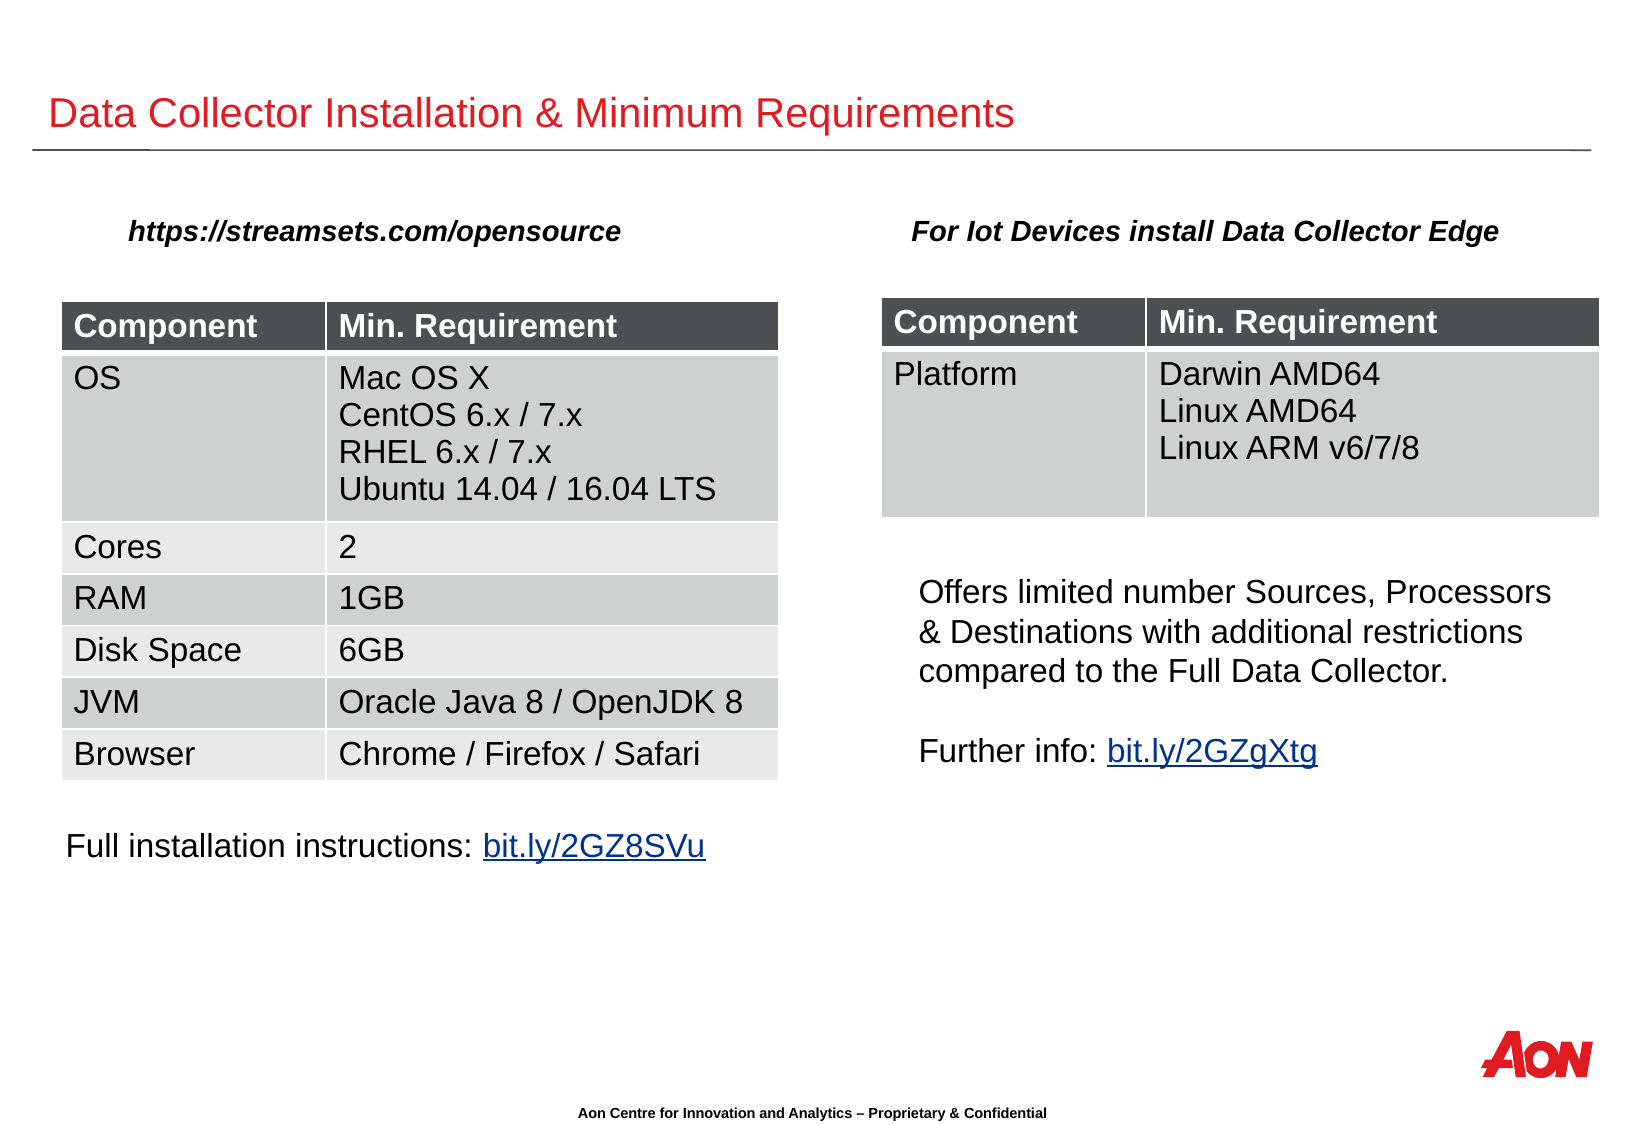

# Data Collector Installation & Minimum Requirements
https://streamsets.com/opensource
For Iot Devices install Data Collector Edge
| Component | Min. Requirement |
| --- | --- |
| Platform | Darwin AMD64 Linux AMD64 Linux ARM v6/7/8 |
| Component | Min. Requirement |
| --- | --- |
| OS | Mac OS X CentOS 6.x / 7.x RHEL 6.x / 7.x Ubuntu 14.04 / 16.04 LTS |
| Cores | 2 |
| RAM | 1GB |
| Disk Space | 6GB |
| JVM | Oracle Java 8 / OpenJDK 8 |
| Browser | Chrome / Firefox / Safari |
Offers limited number Sources, Processors & Destinations with additional restrictions compared to the Full Data Collector.

Further info: bit.ly/2GZgXtg
Full installation instructions: bit.ly/2GZ8SVu